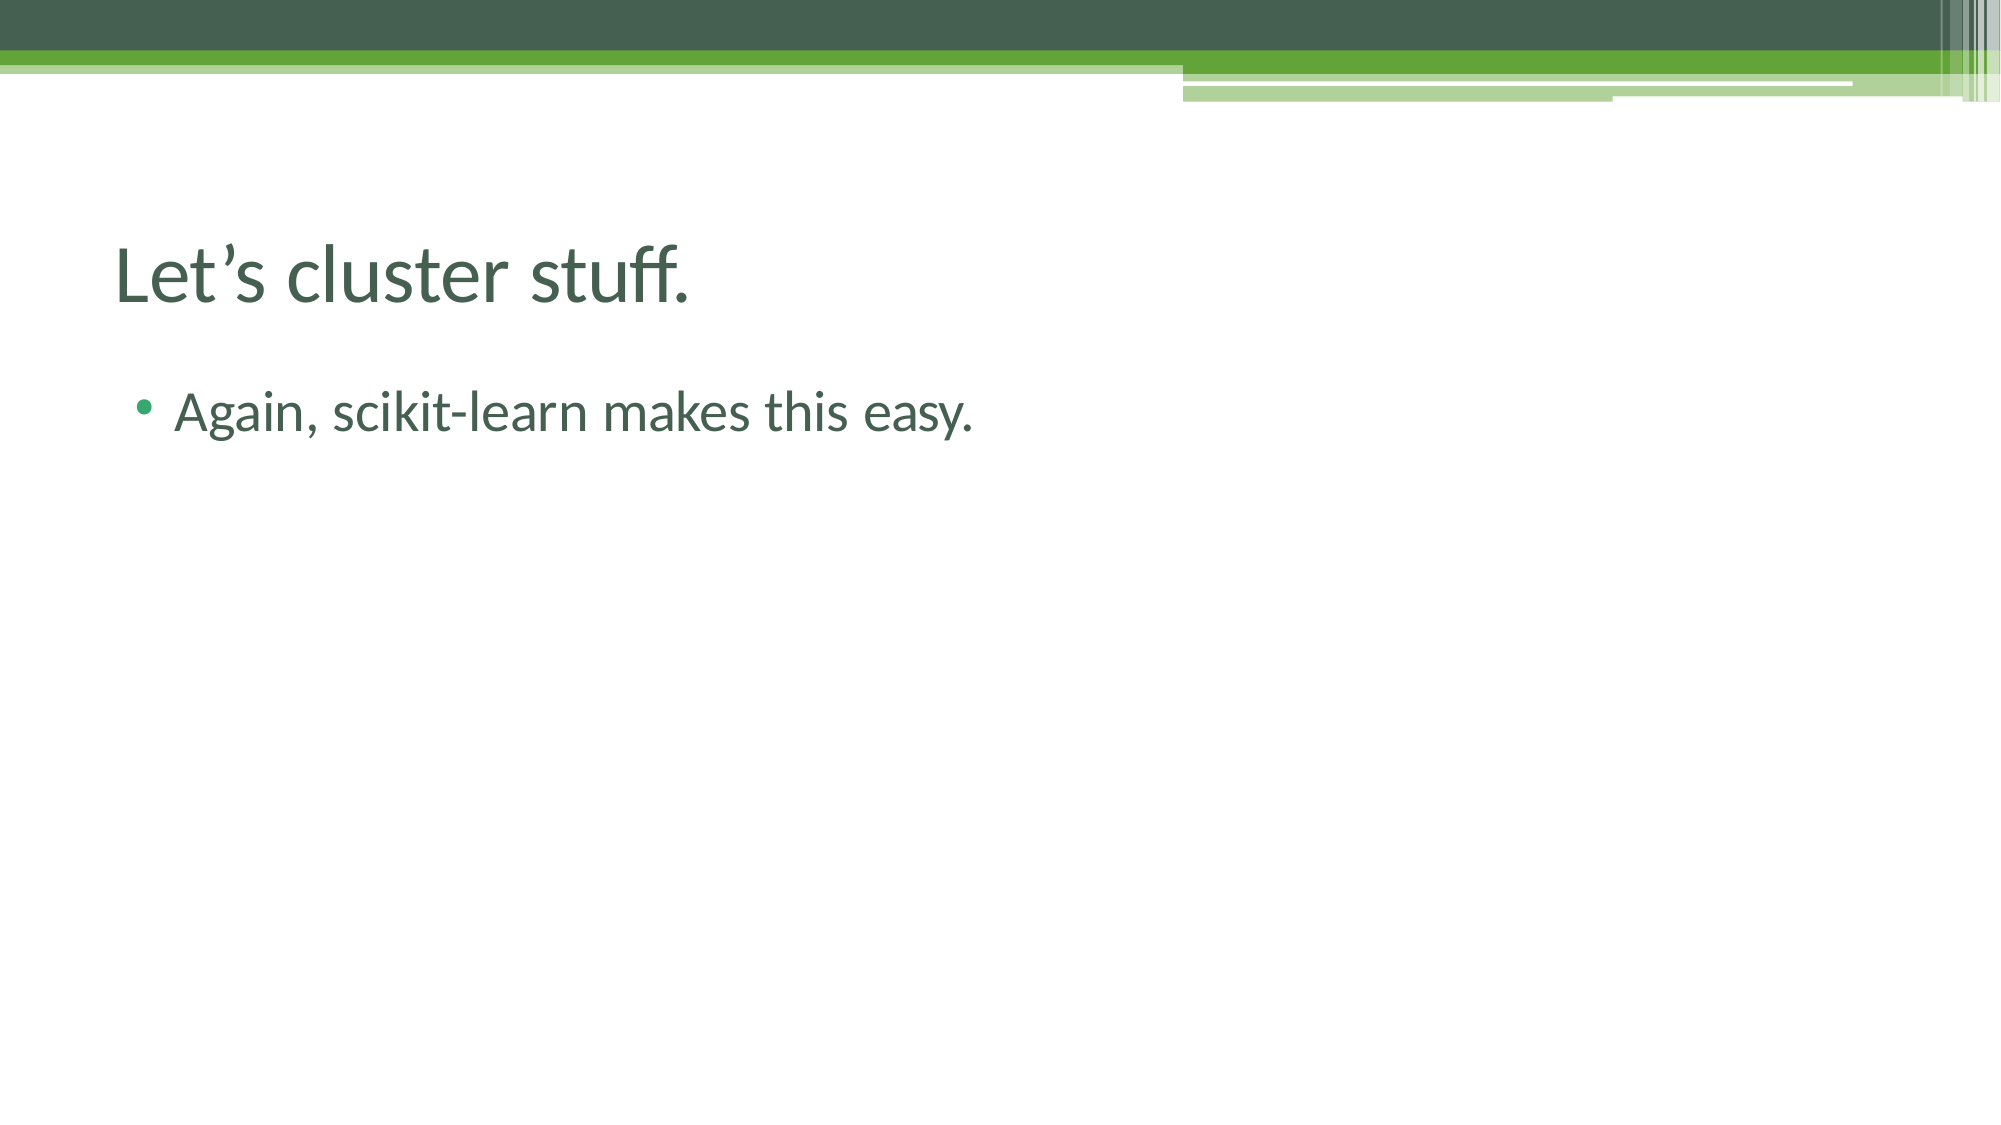

# Let’s cluster stuff.
Again, scikit-learn makes this easy.